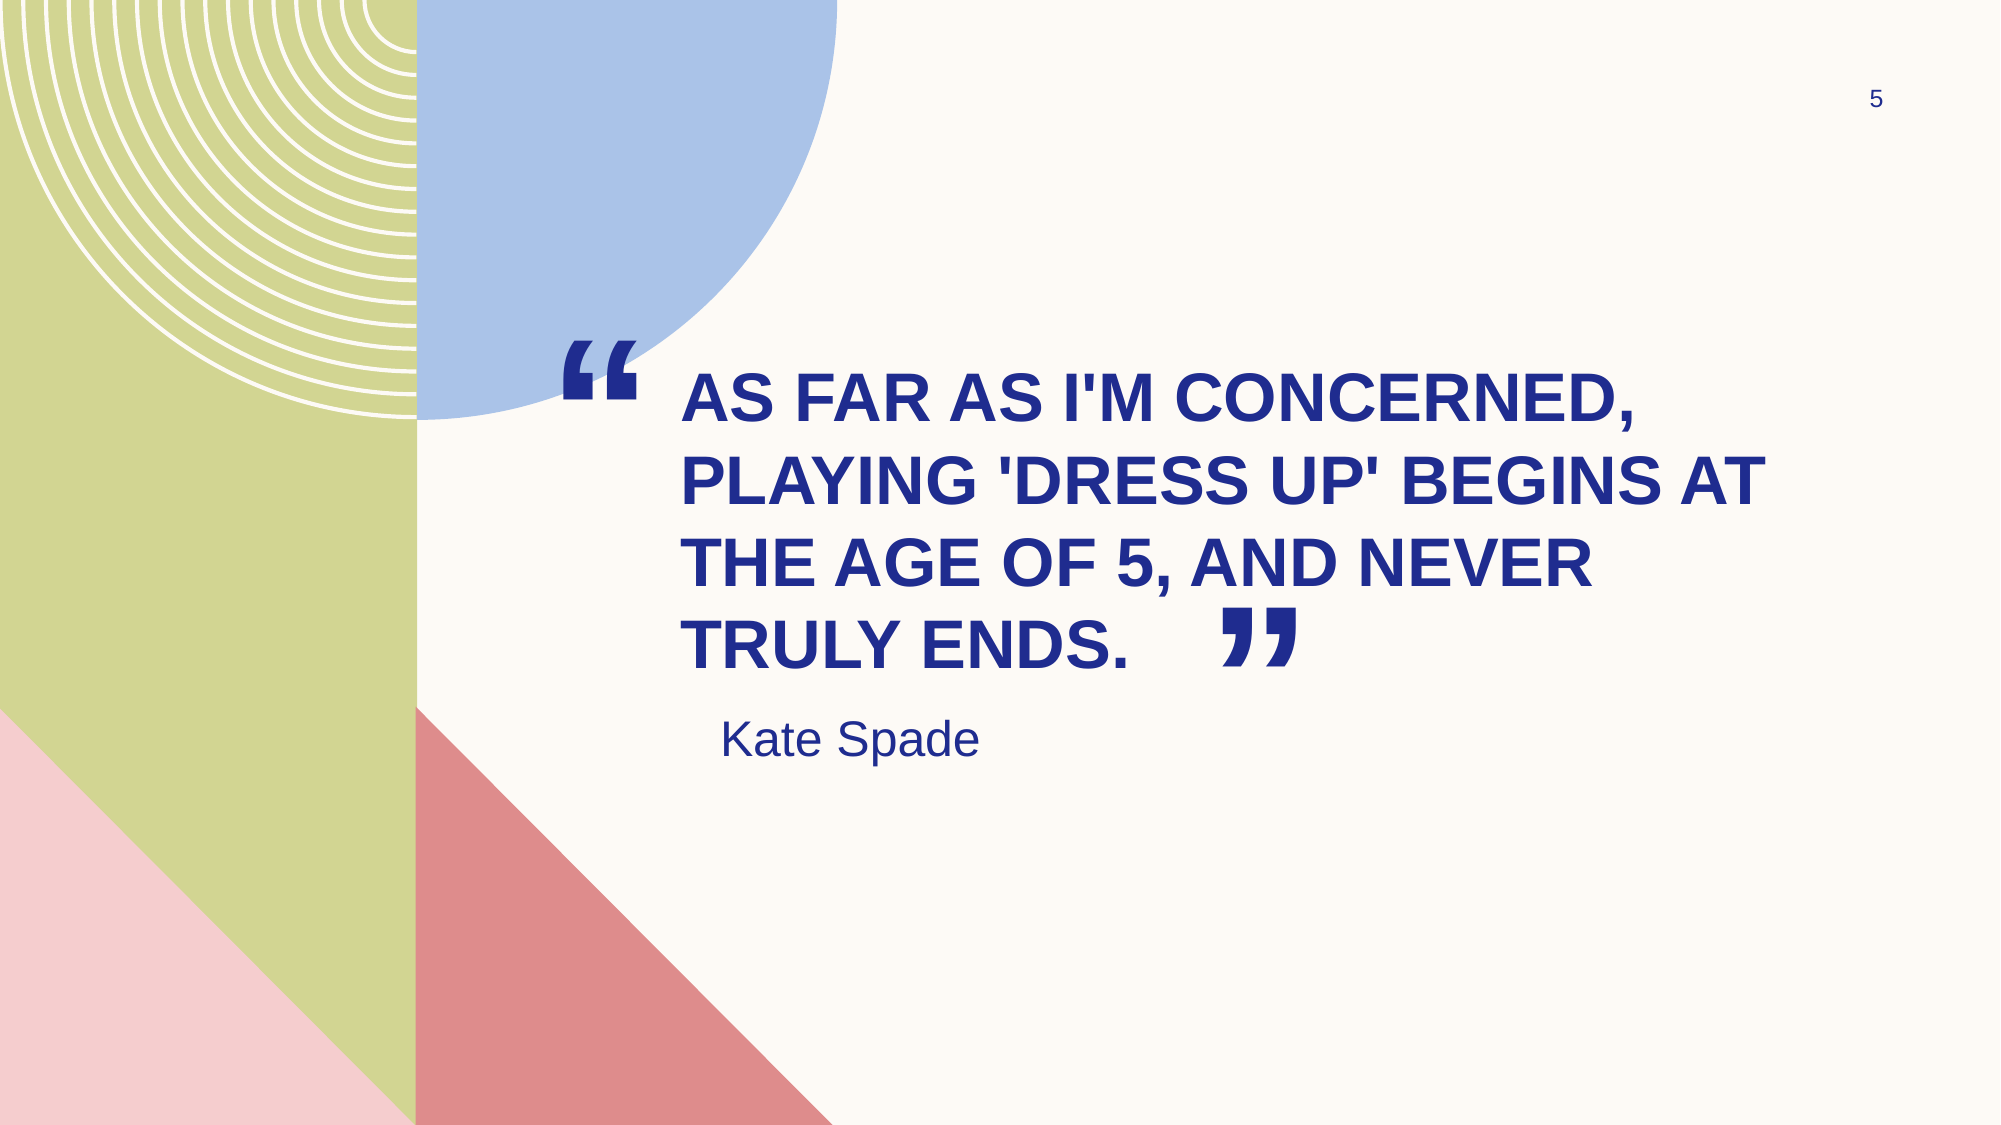

5
“
# As far as I'm concerned, playing 'Dress Up' begins at the age of 5, and never truly ends.
”
Kate Spade